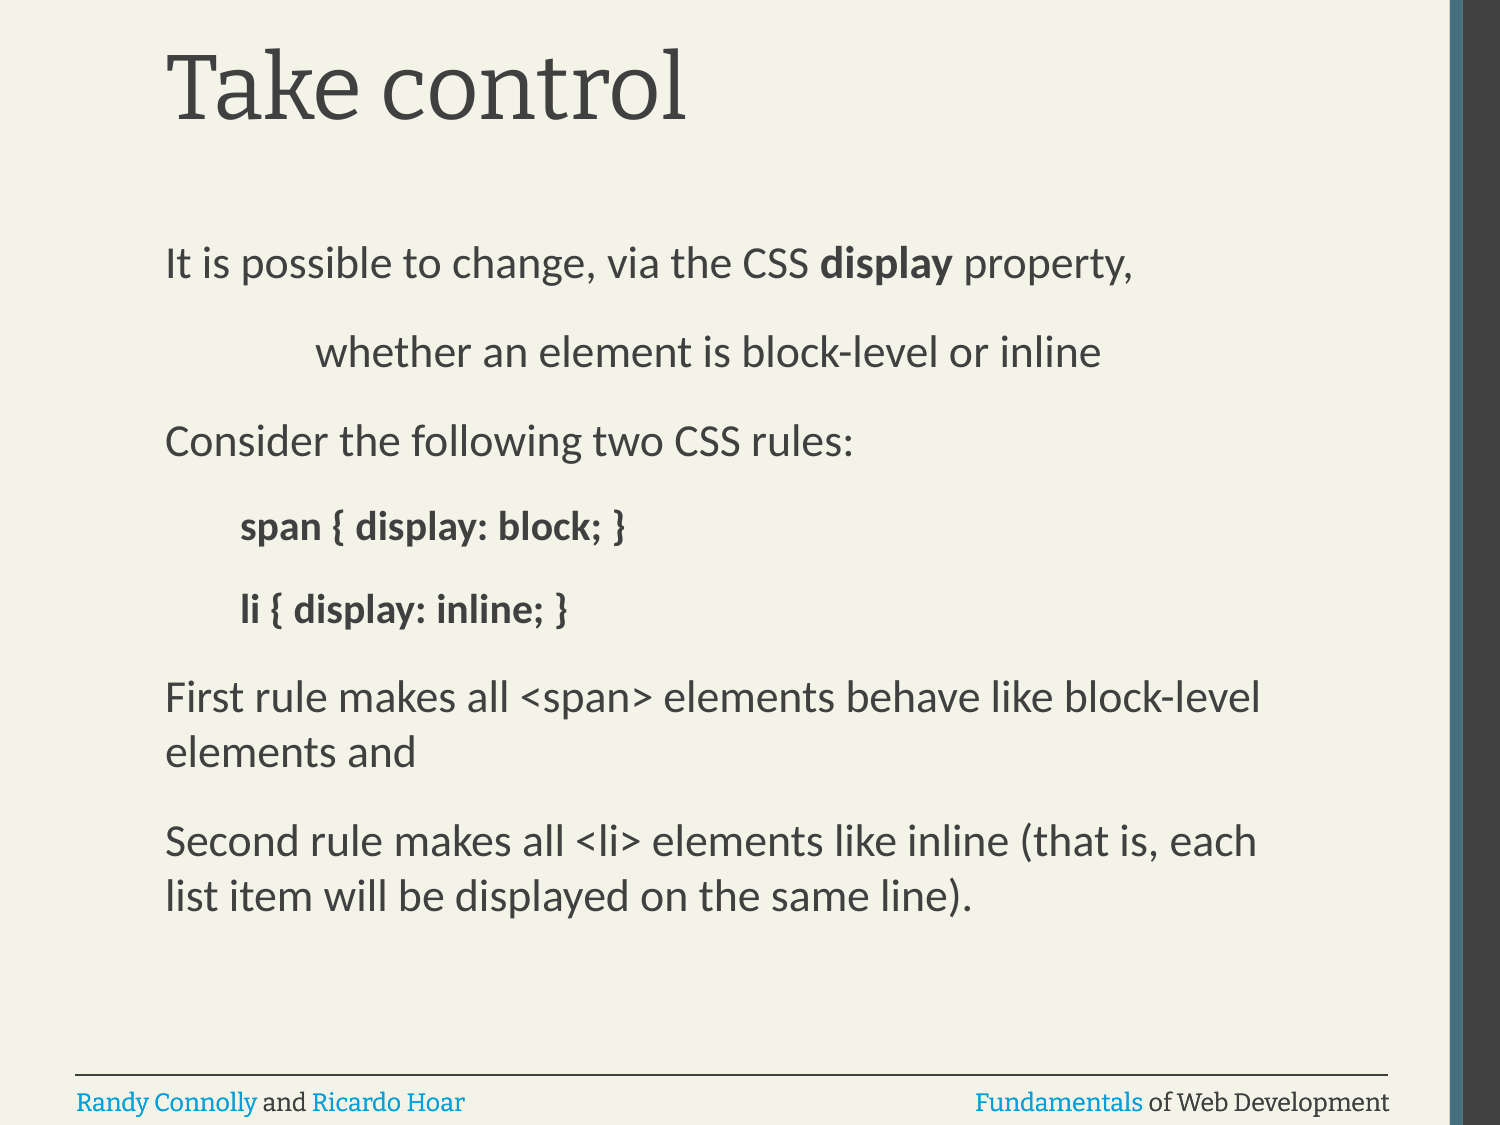

# Take control

It is possible to change, via the CSS display property,
	whether an element is block-level or inline
Consider the following two CSS rules:
span { display: block; }
li { display: inline; }
First rule makes all <span> elements behave like block-level elements and
Second rule makes all <li> elements like inline (that is, each list item will be displayed on the same line).